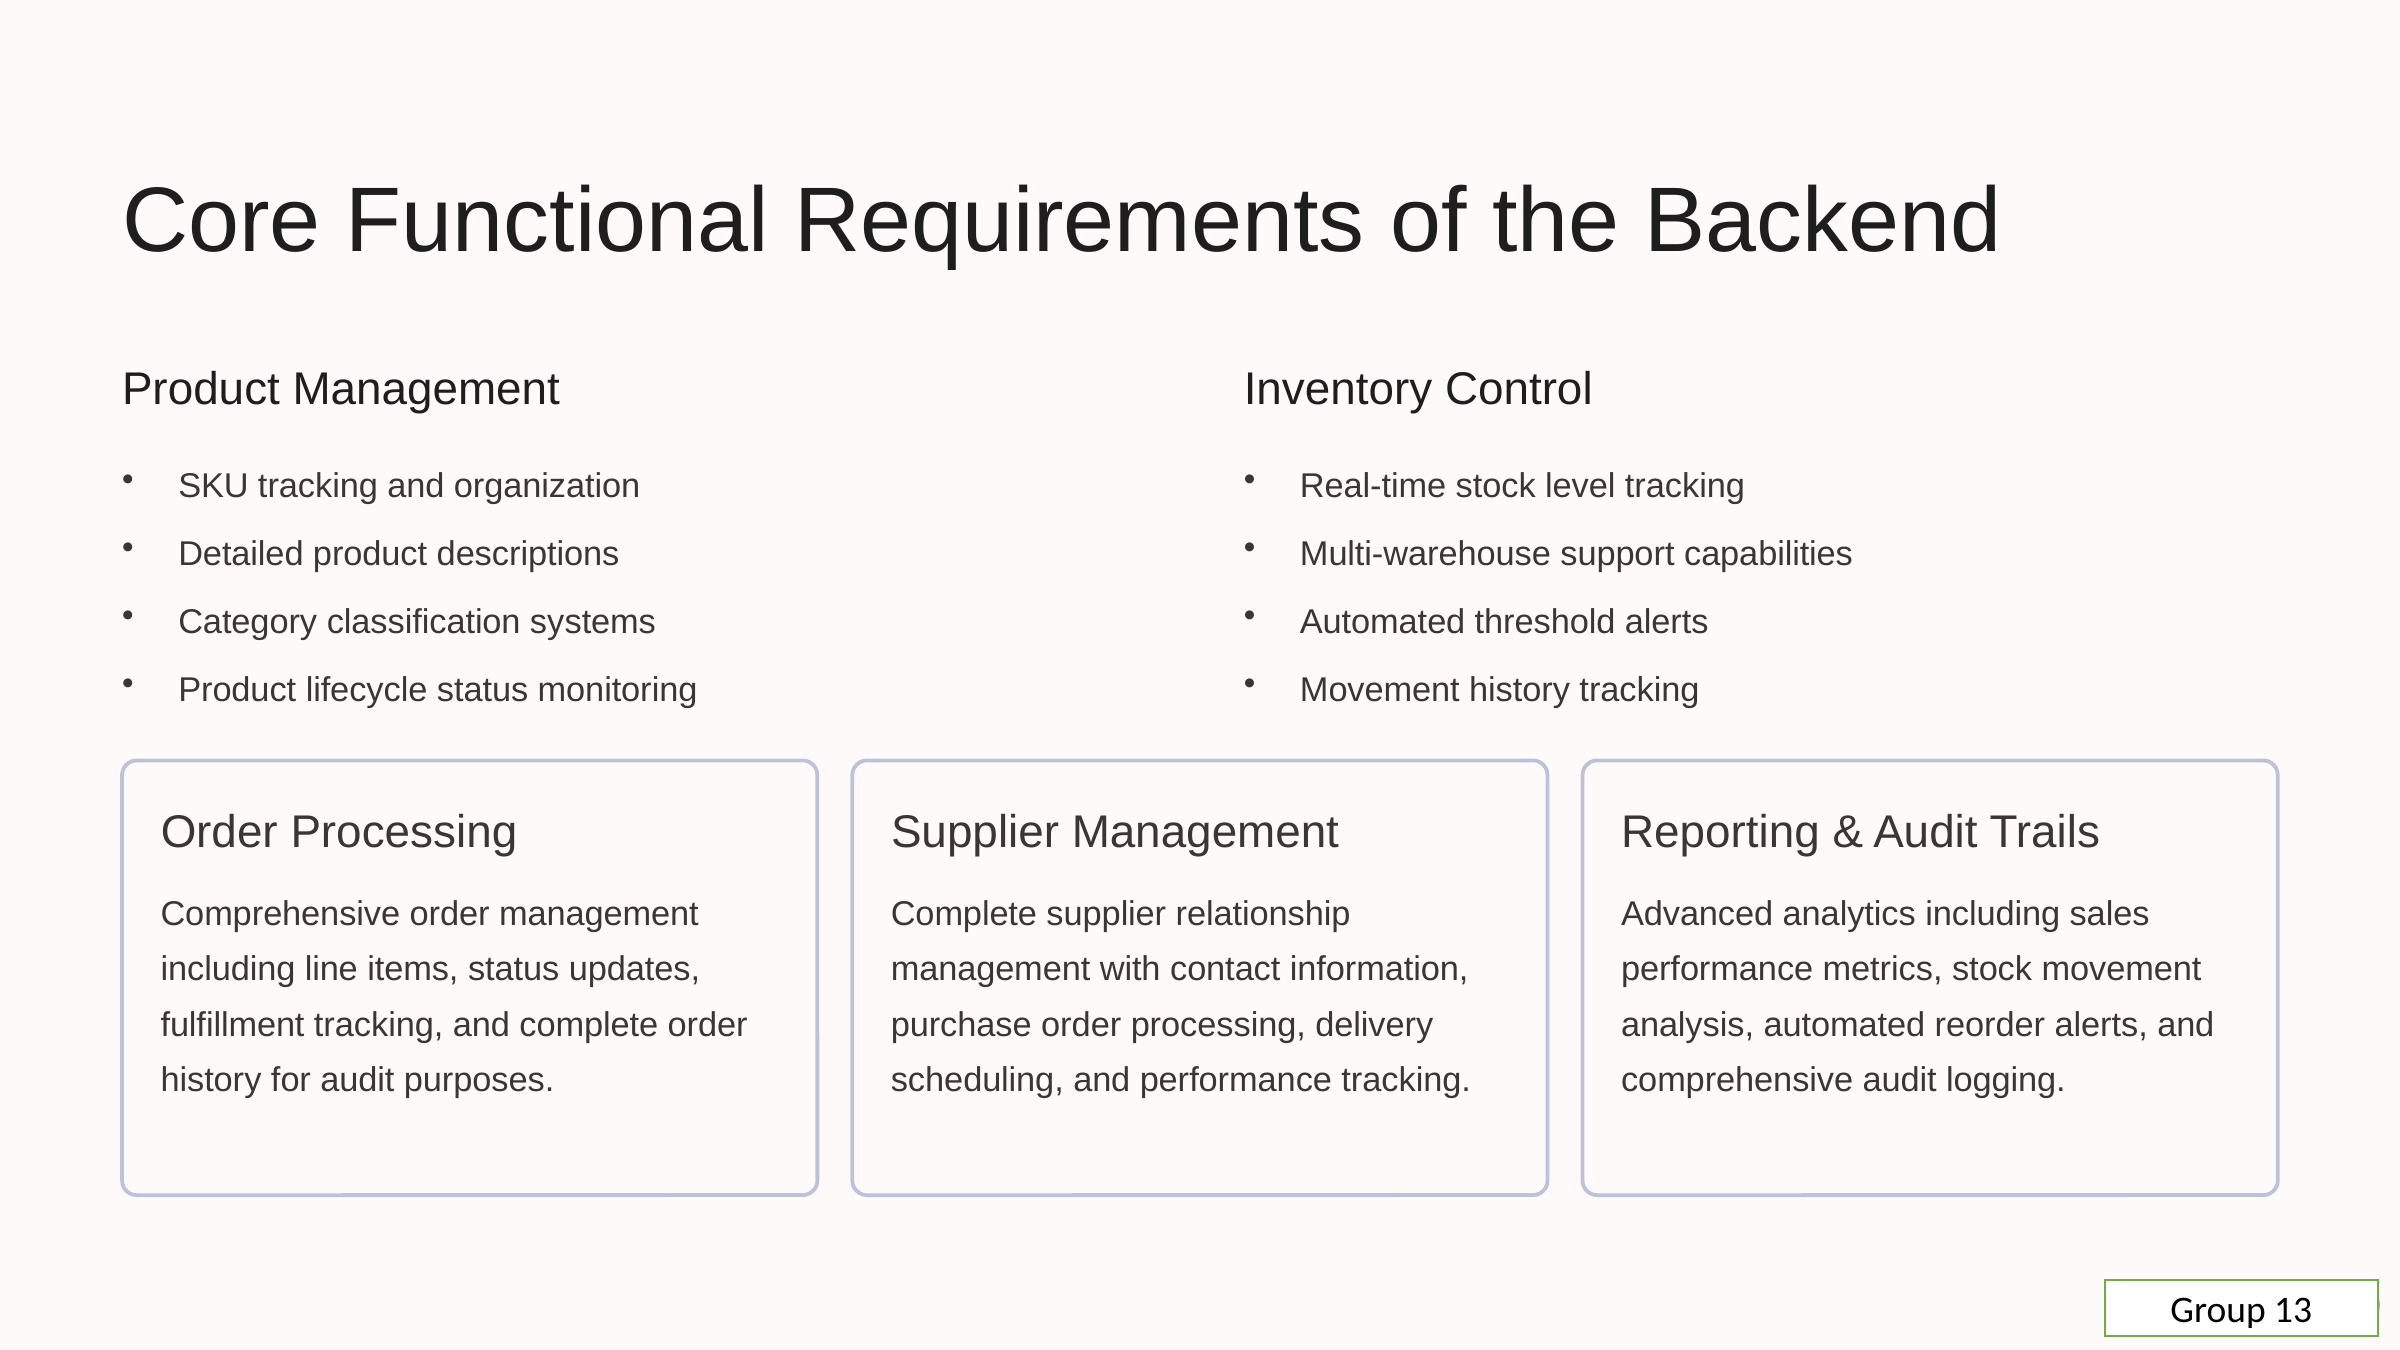

Core Functional Requirements of the Backend
Product Management
Inventory Control
SKU tracking and organization
Real-time stock level tracking
Detailed product descriptions
Multi-warehouse support capabilities
Category classification systems
Automated threshold alerts
Product lifecycle status monitoring
Movement history tracking

Order Processing
Supplier Management
Reporting & Audit Trails
Comprehensive order management including line items, status updates, fulfillment tracking, and complete order history for audit purposes.
Complete supplier relationship management with contact information, purchase order processing, delivery scheduling, and performance tracking.
Advanced analytics including sales performance metrics, stock movement analysis, automated reorder alerts, and comprehensive audit logging.
Group 13